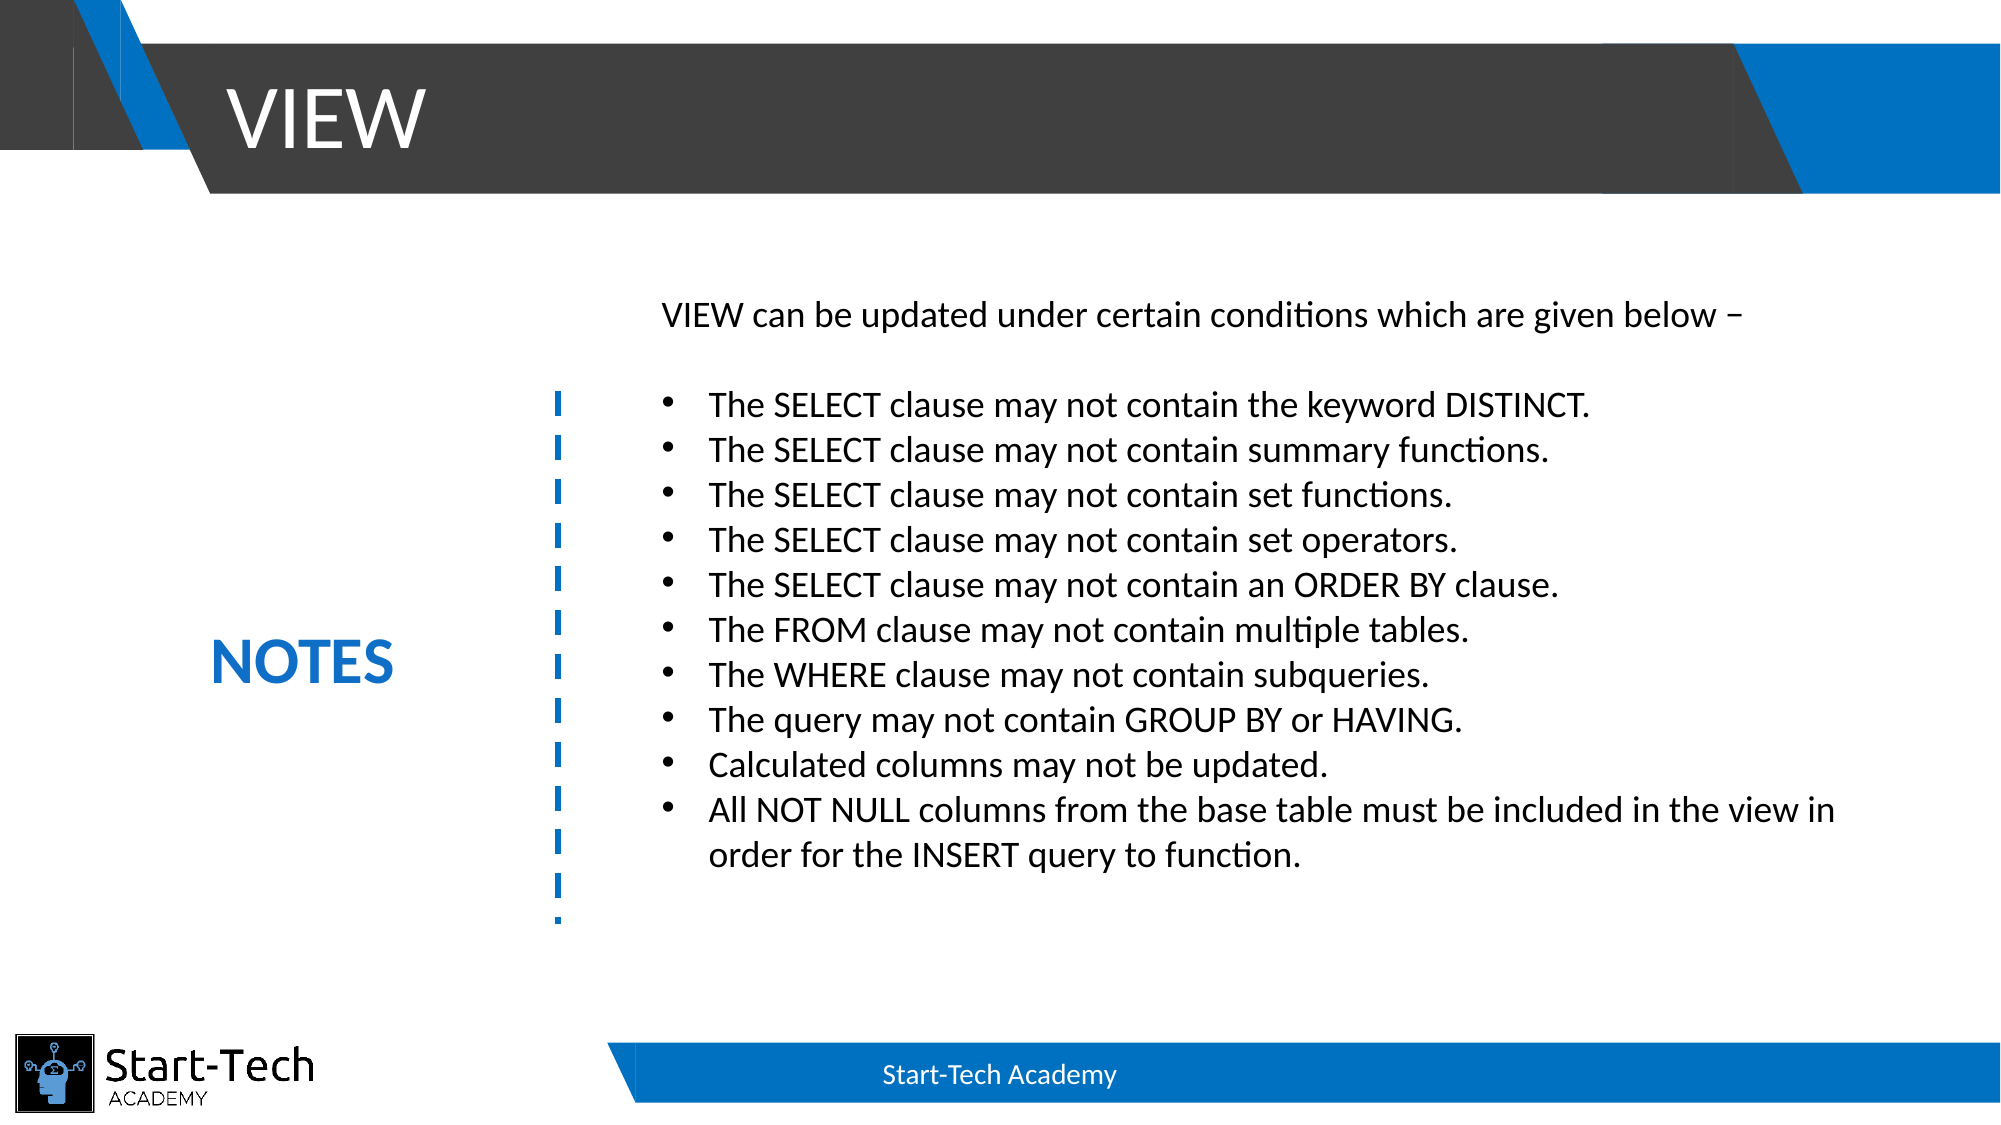

# VIEW
VIEW can be updated under certain conditions which are given below −

The SELECT clause may not contain the keyword DISTINCT.
The SELECT clause may not contain summary functions.
The SELECT clause may not contain set functions.
The SELECT clause may not contain set operators.
The SELECT clause may not contain an ORDER BY clause.
The FROM clause may not contain multiple tables.
The WHERE clause may not contain subqueries.
The query may not contain GROUP BY or HAVING.
Calculated columns may not be updated.
All NOT NULL columns from the base table must be included in the view in order for the INSERT query to function.
NOTES
Start-Tech Academy